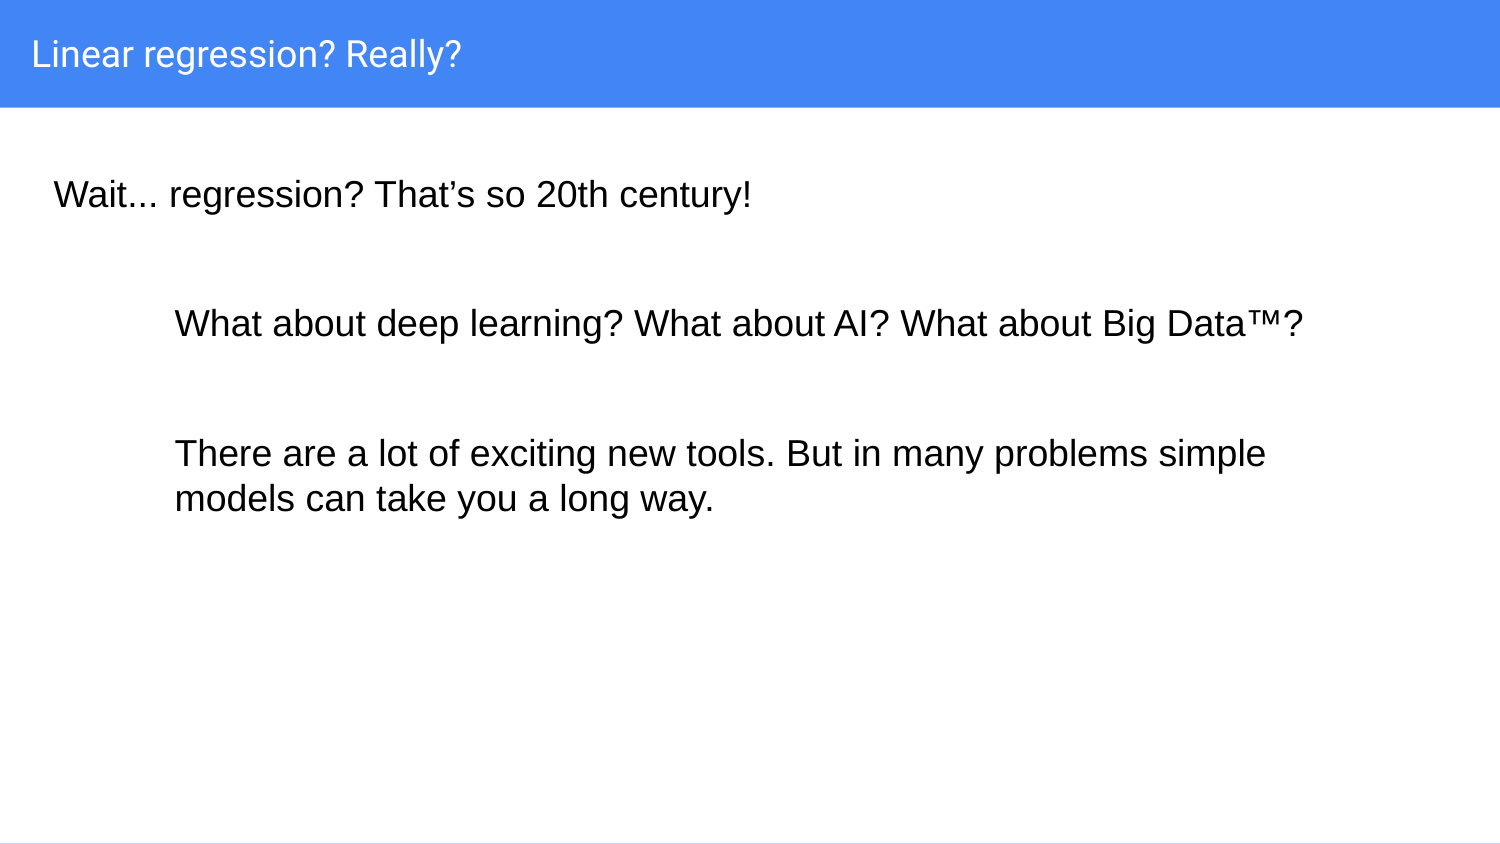

# Linear regression? Really?
Wait... regression? That’s so 20th century!

What about deep learning? What about AI? What about Big Data™?

There are a lot of exciting new tools. But in many problems simple models can take you a long way.